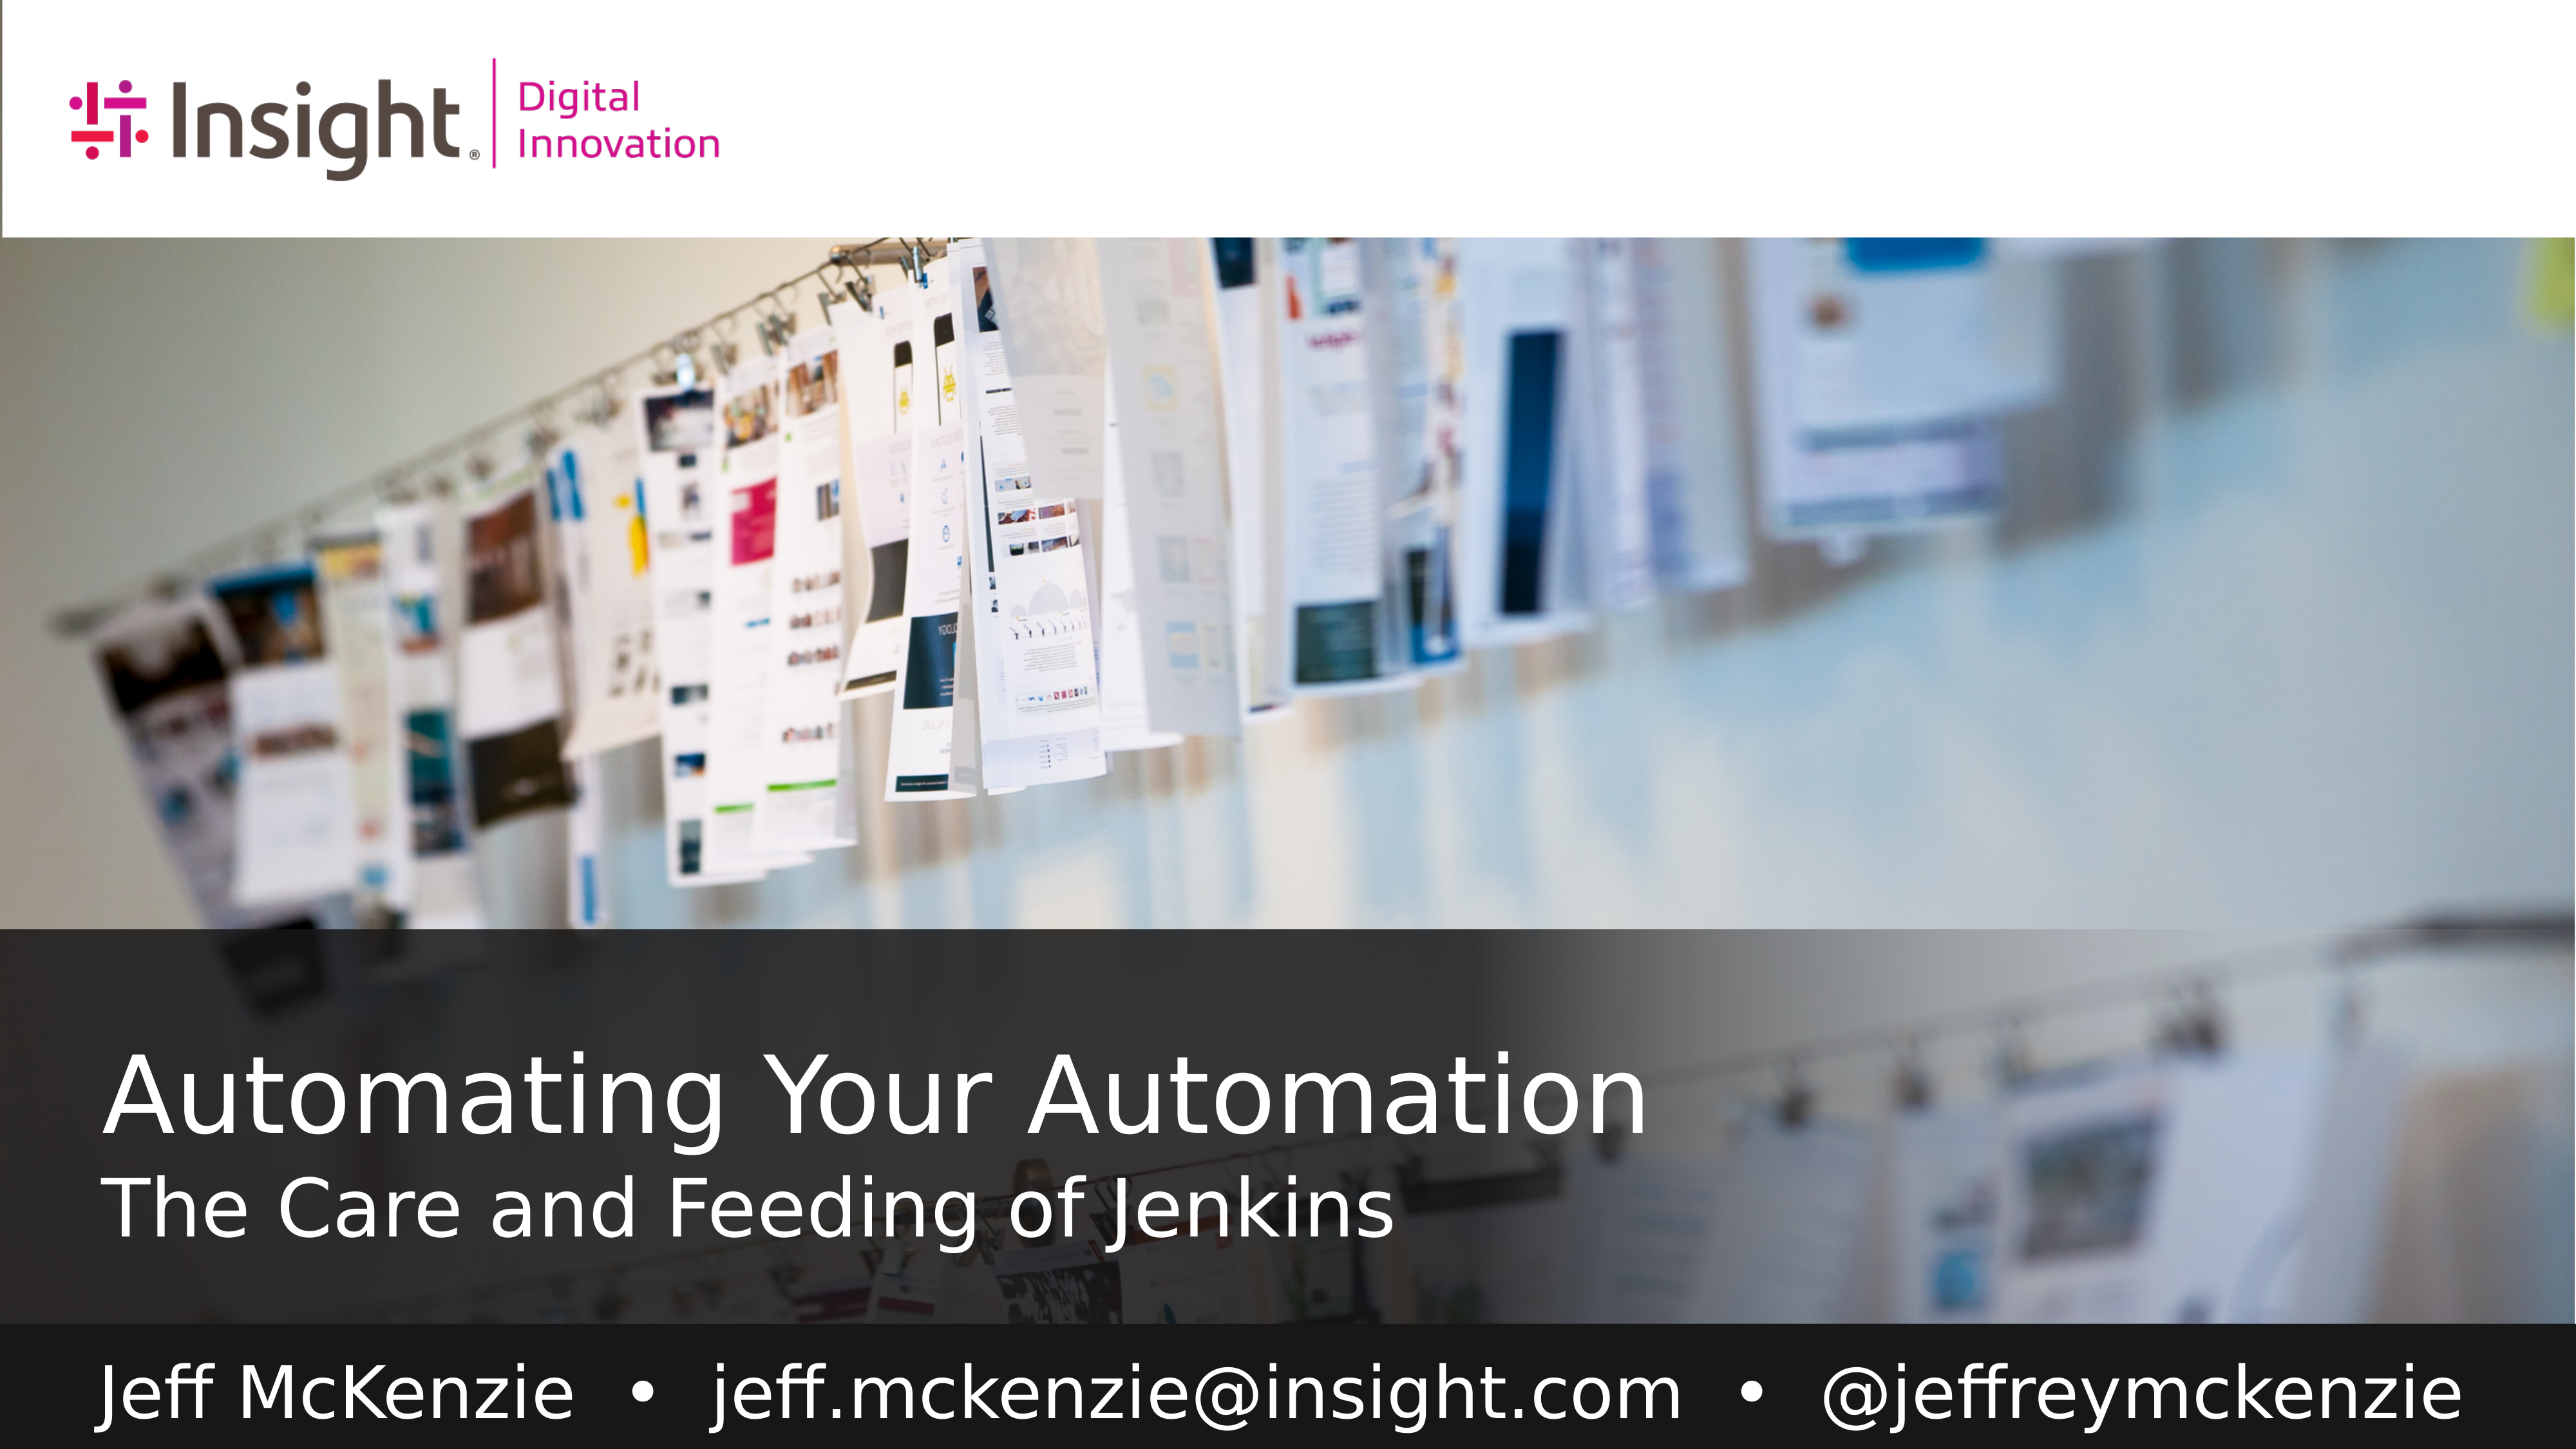

# Automating Your Automation
The Care and Feeding of Jenkins
    Jeff McKenzie  •  jeff.mckenzie@insight.com  •  @jeffreymckenzie